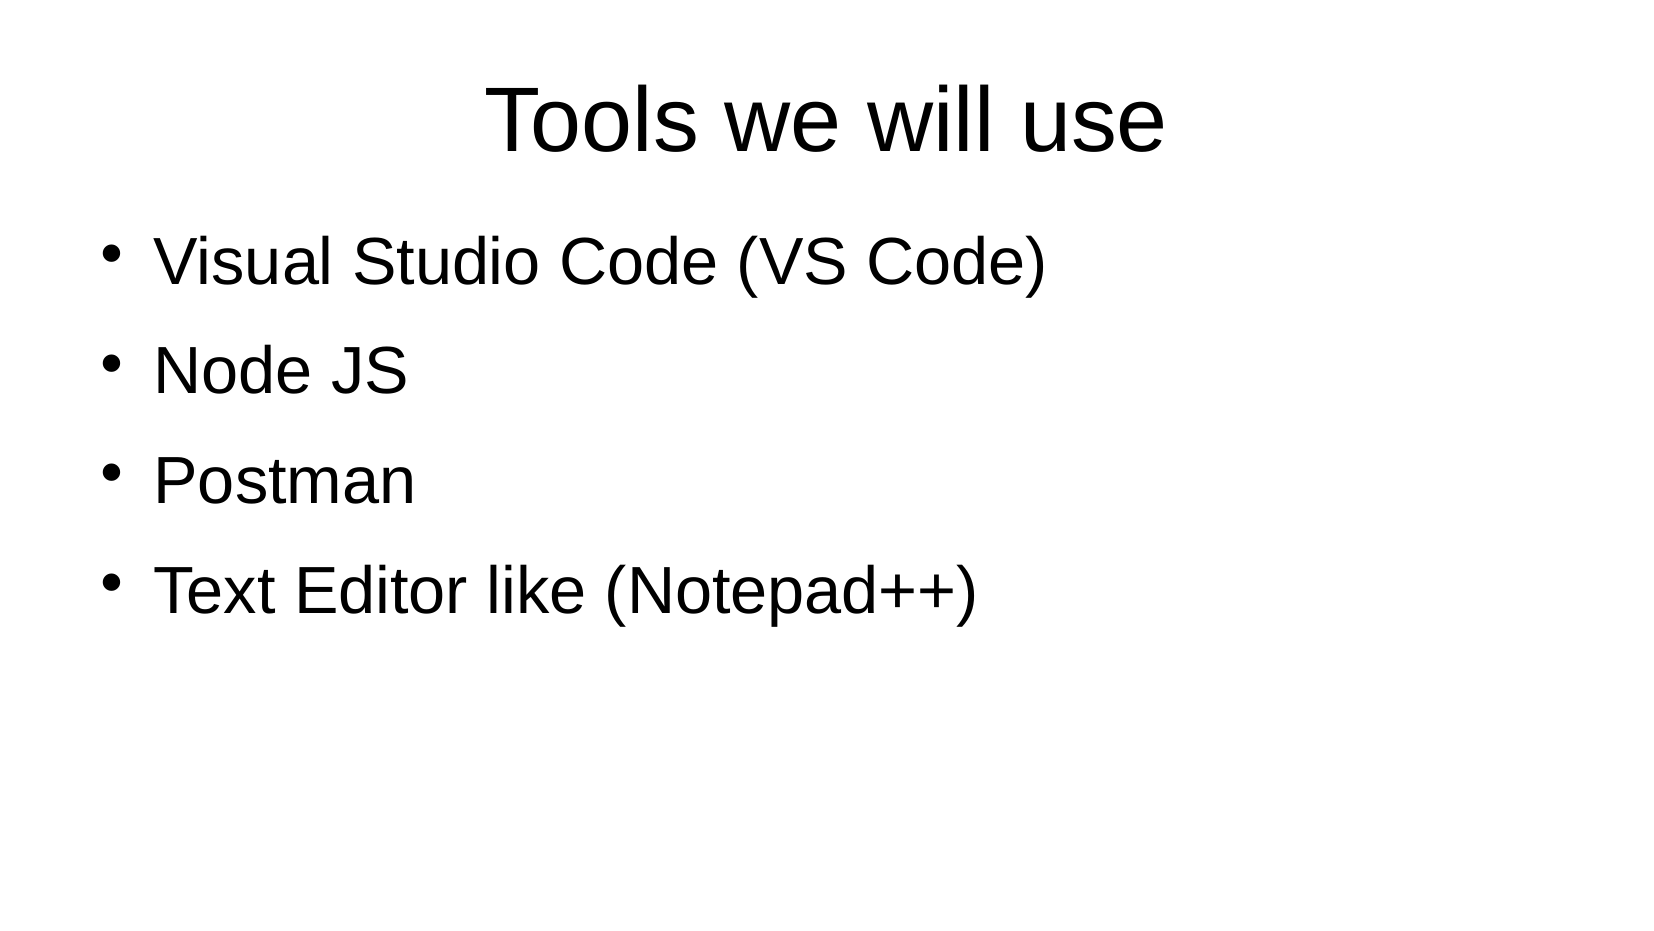

# Tools we will use
Visual Studio Code (VS Code)
Node JS
Postman
Text Editor like (Notepad++)